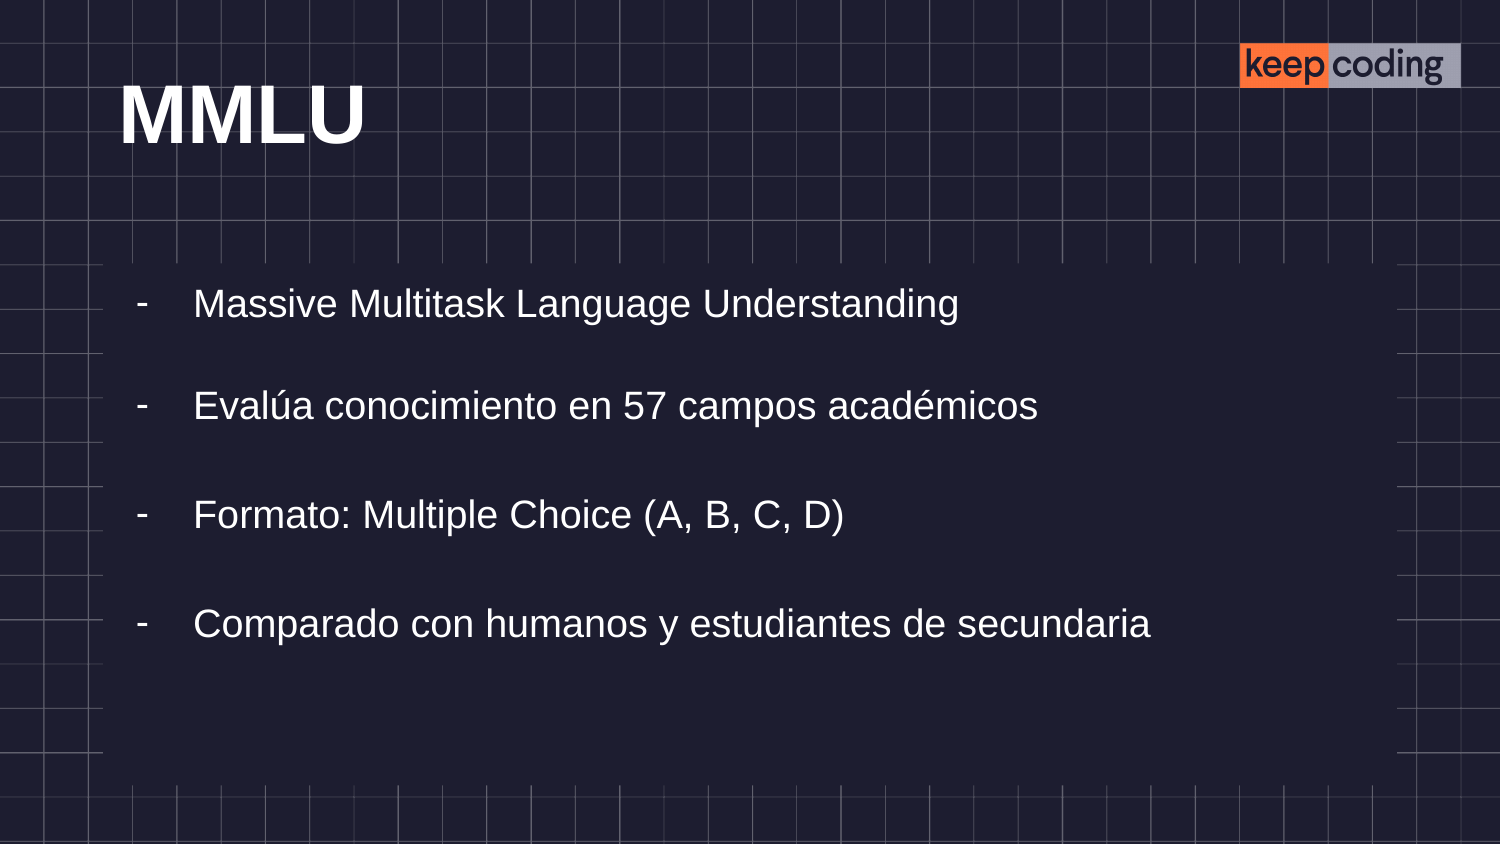

# MMLU

Massive Multitask Language Understanding
Evalúa conocimiento en 57 campos académicos
Formato: Multiple Choice (A, B, C, D)
Comparado con humanos y estudiantes de secundaria